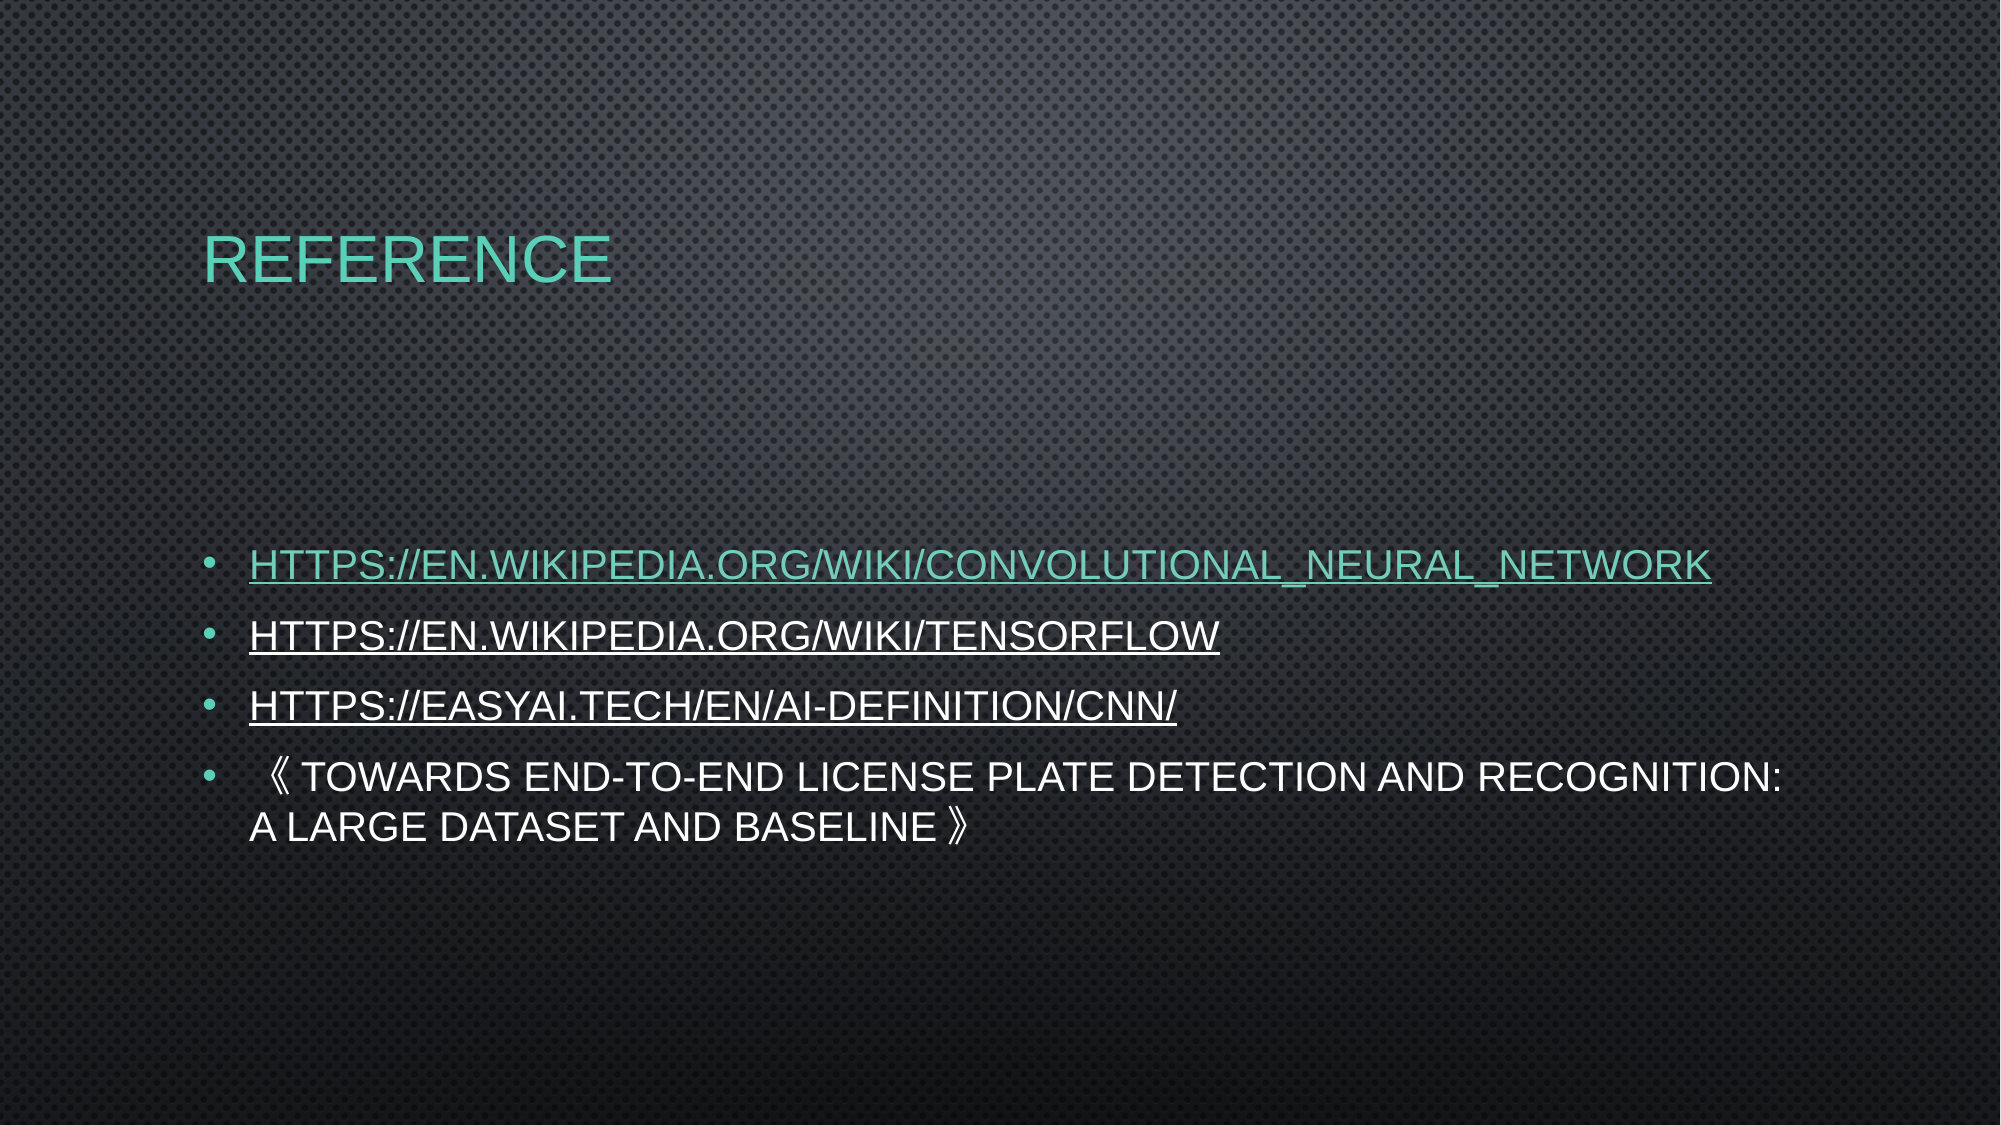

# reference
https://en.wikipedia.org/wiki/Convolutional_neural_network
https://en.wikipedia.org/wiki/TensorFlow
https://easyai.tech/en/ai-definition/cnn/
《Towards End-to-End License Plate Detection and Recognition: A Large Dataset and Baseline》